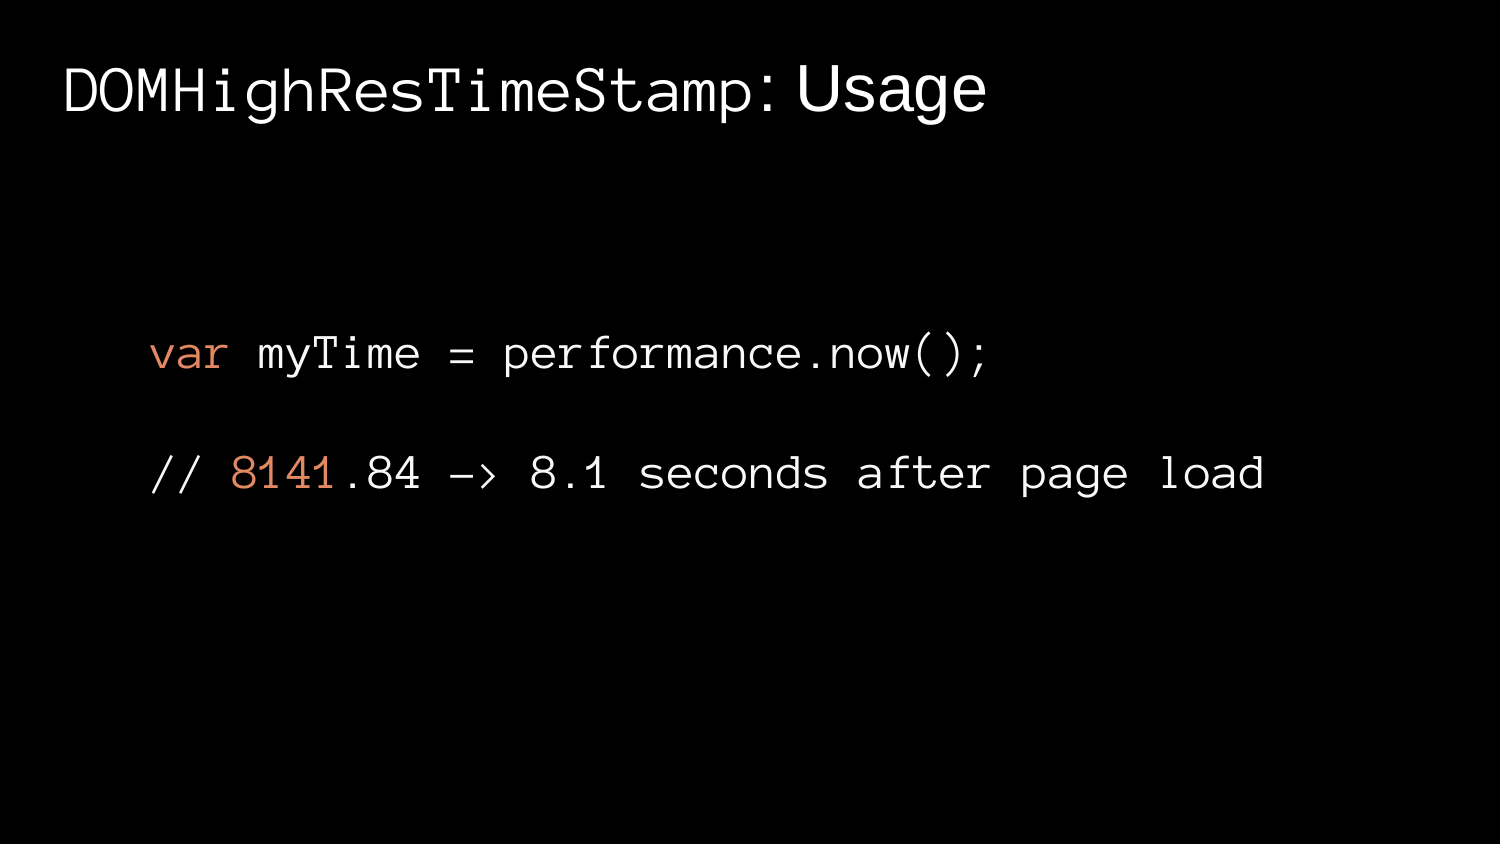

# DOMHighResTimeStamp: Usage
var myTime = performance.now();
// 8141.84 -> 8.1 seconds after page load